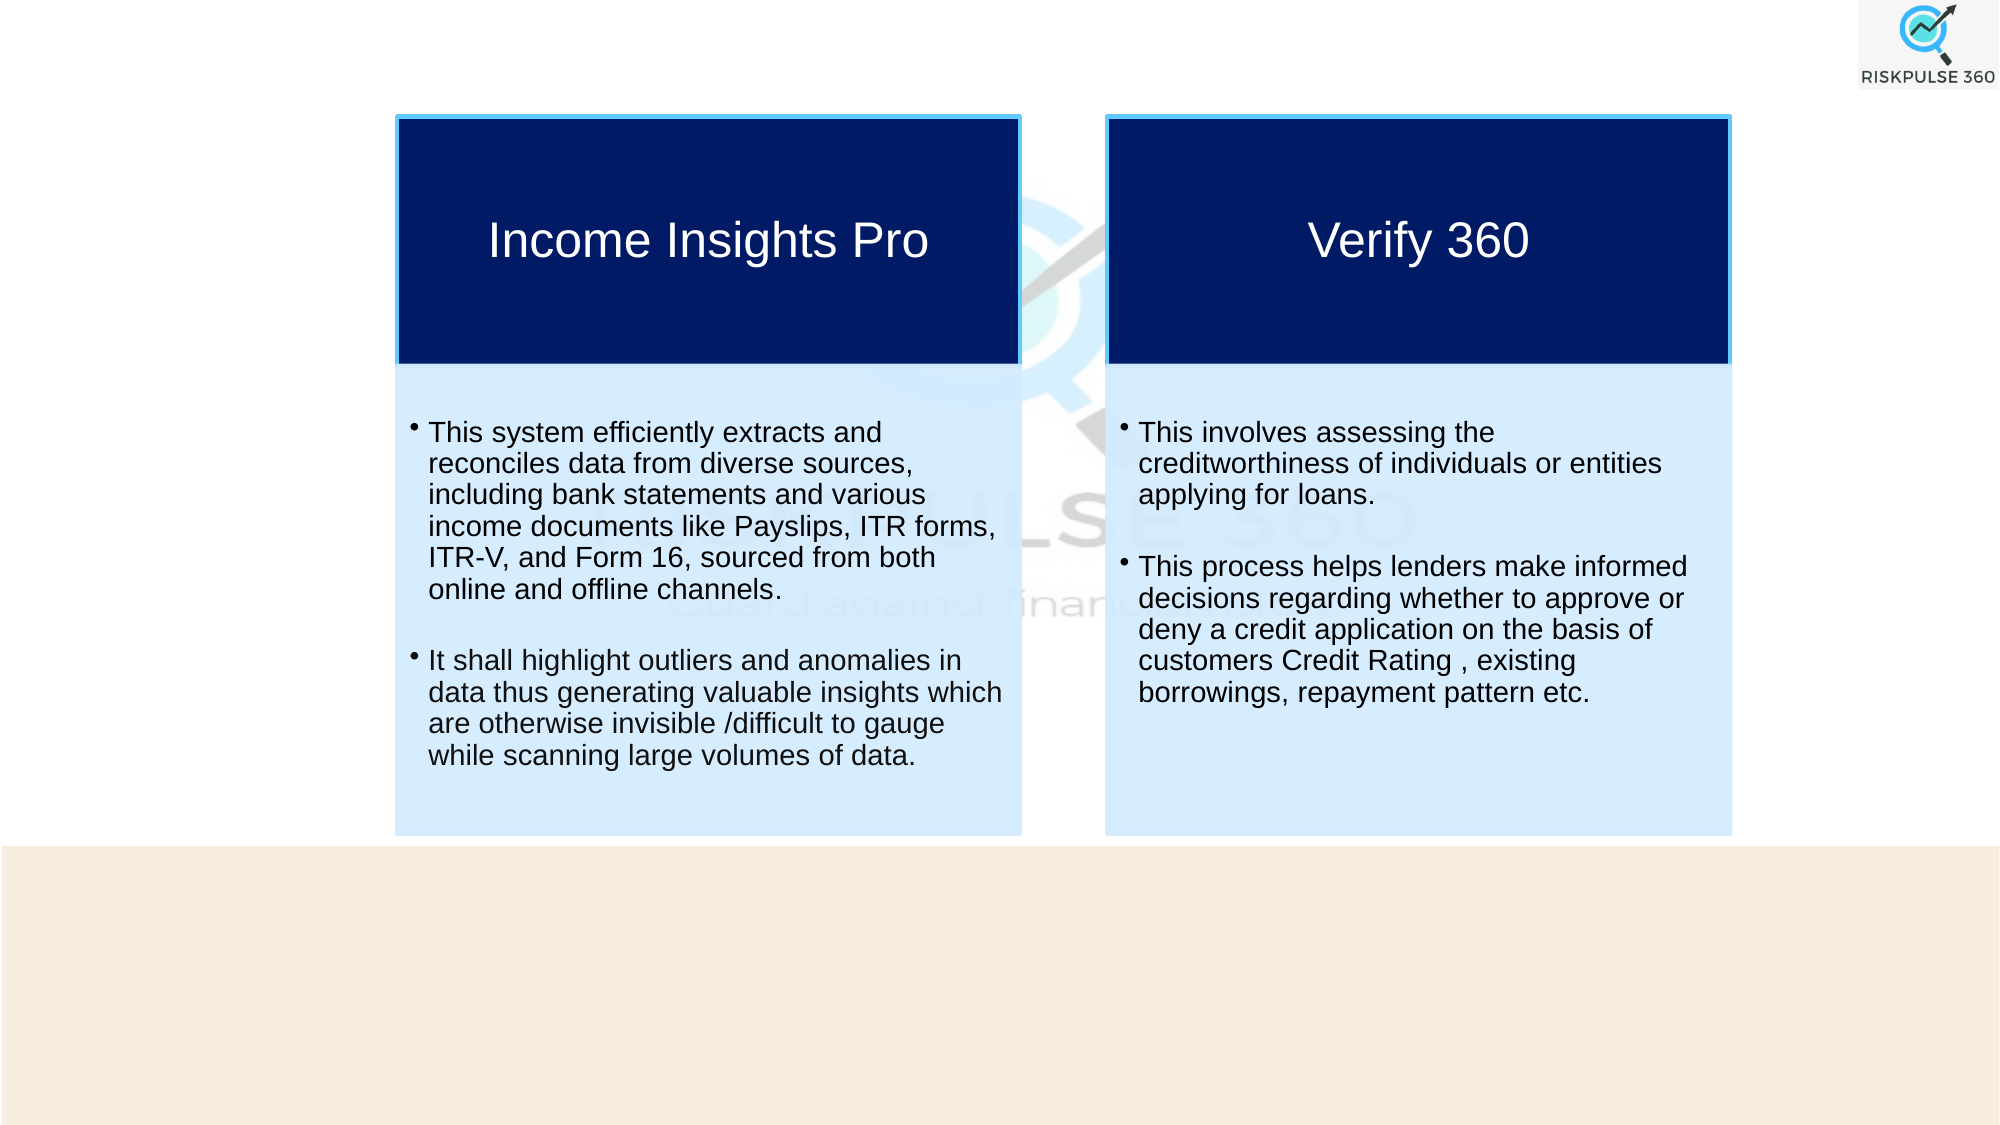

Income Insights Pro

This system efficiently extracts and reconciles data from diverse sources, including bank statements and various income documents like Payslips, ITR forms, ITR-V, and Form 16, sourced from both online and offline channels.

It shall highlight outliers and anomalies in data thus generating valuable insights which are otherwise invisible /difficult to gauge while scanning large volumes of data.
Verify 360

This involves assessing the creditworthiness of individuals or entities applying for loans.

This process helps lenders make informed decisions regarding whether to approve or deny a credit application on the basis of customers Credit Rating , existing borrowings, repayment pattern etc.